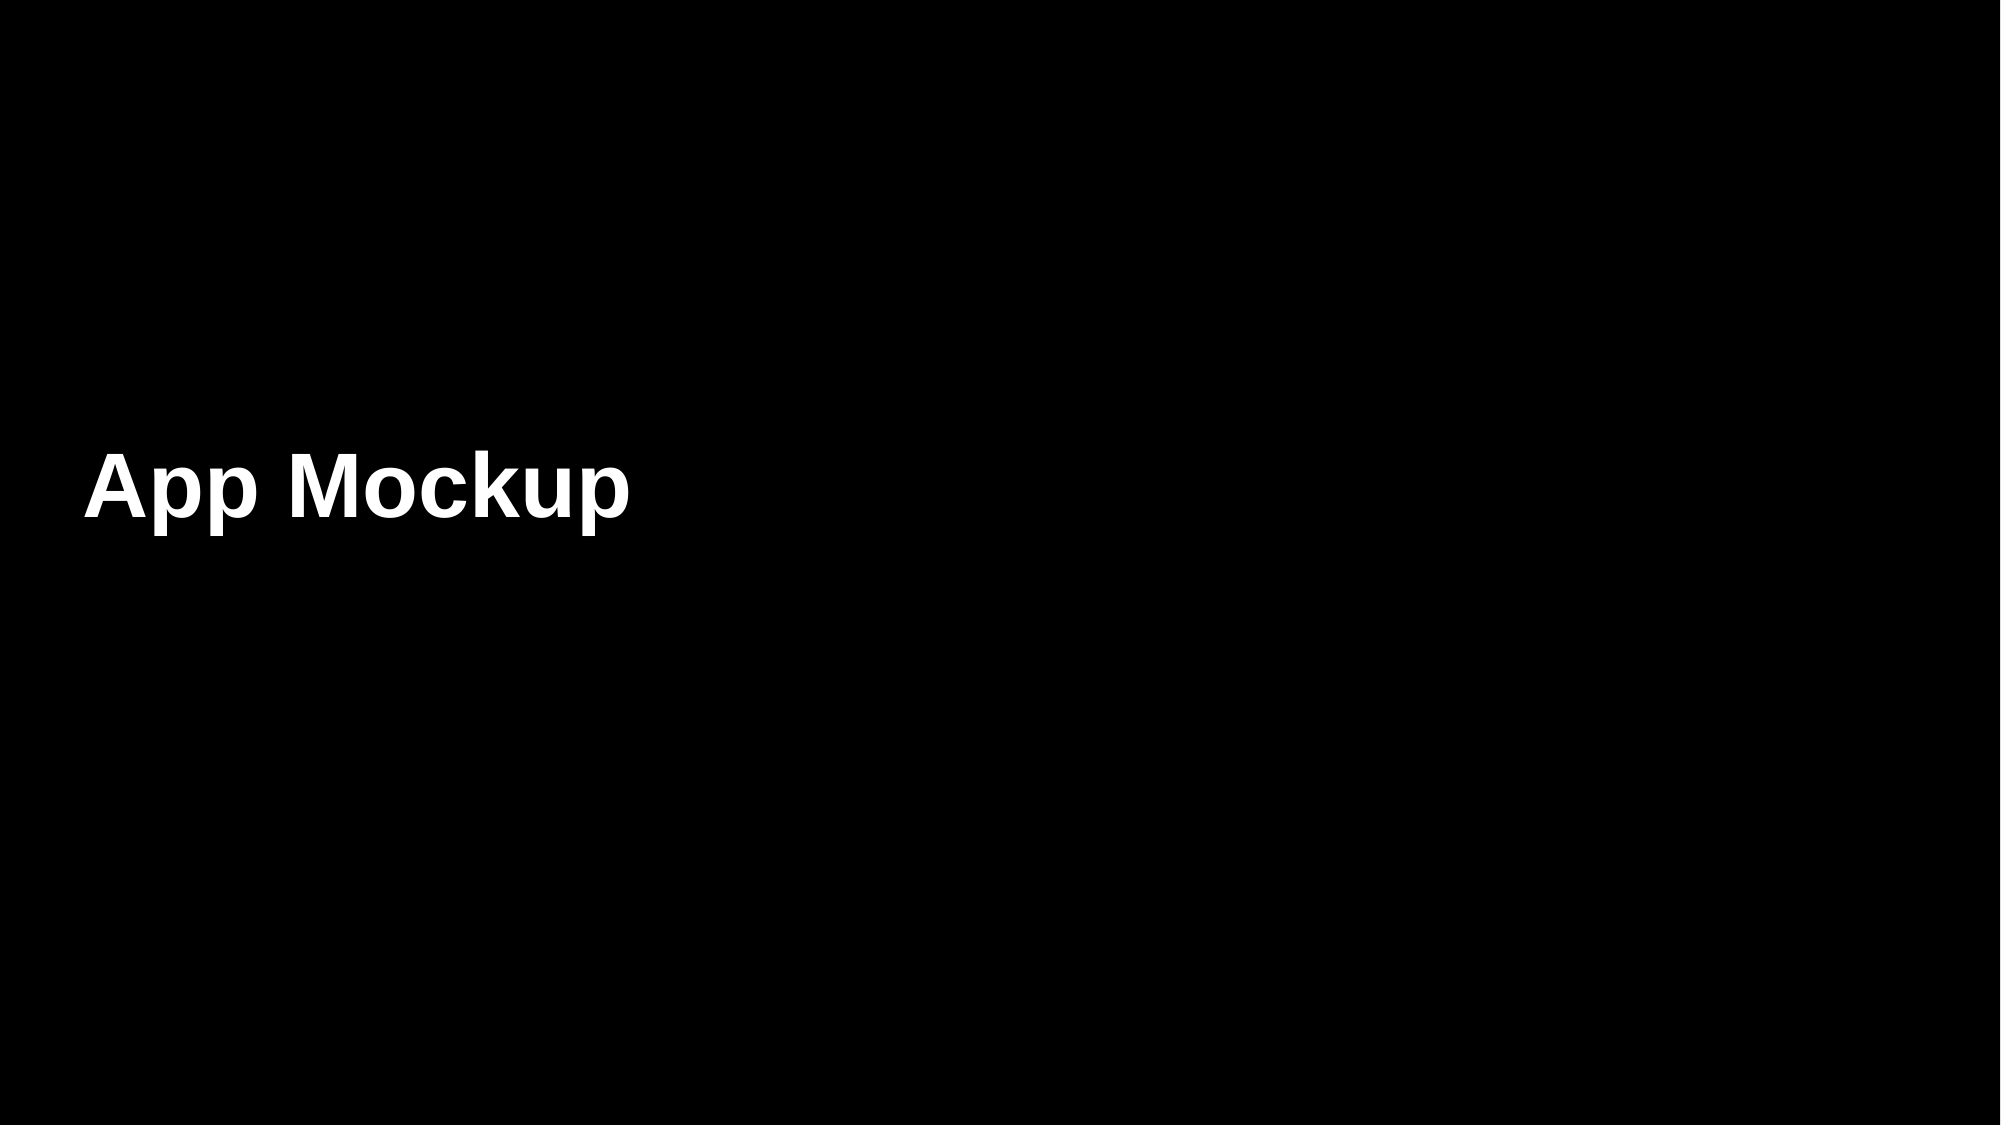

App Mockup
Covid Economic Impact Model
14